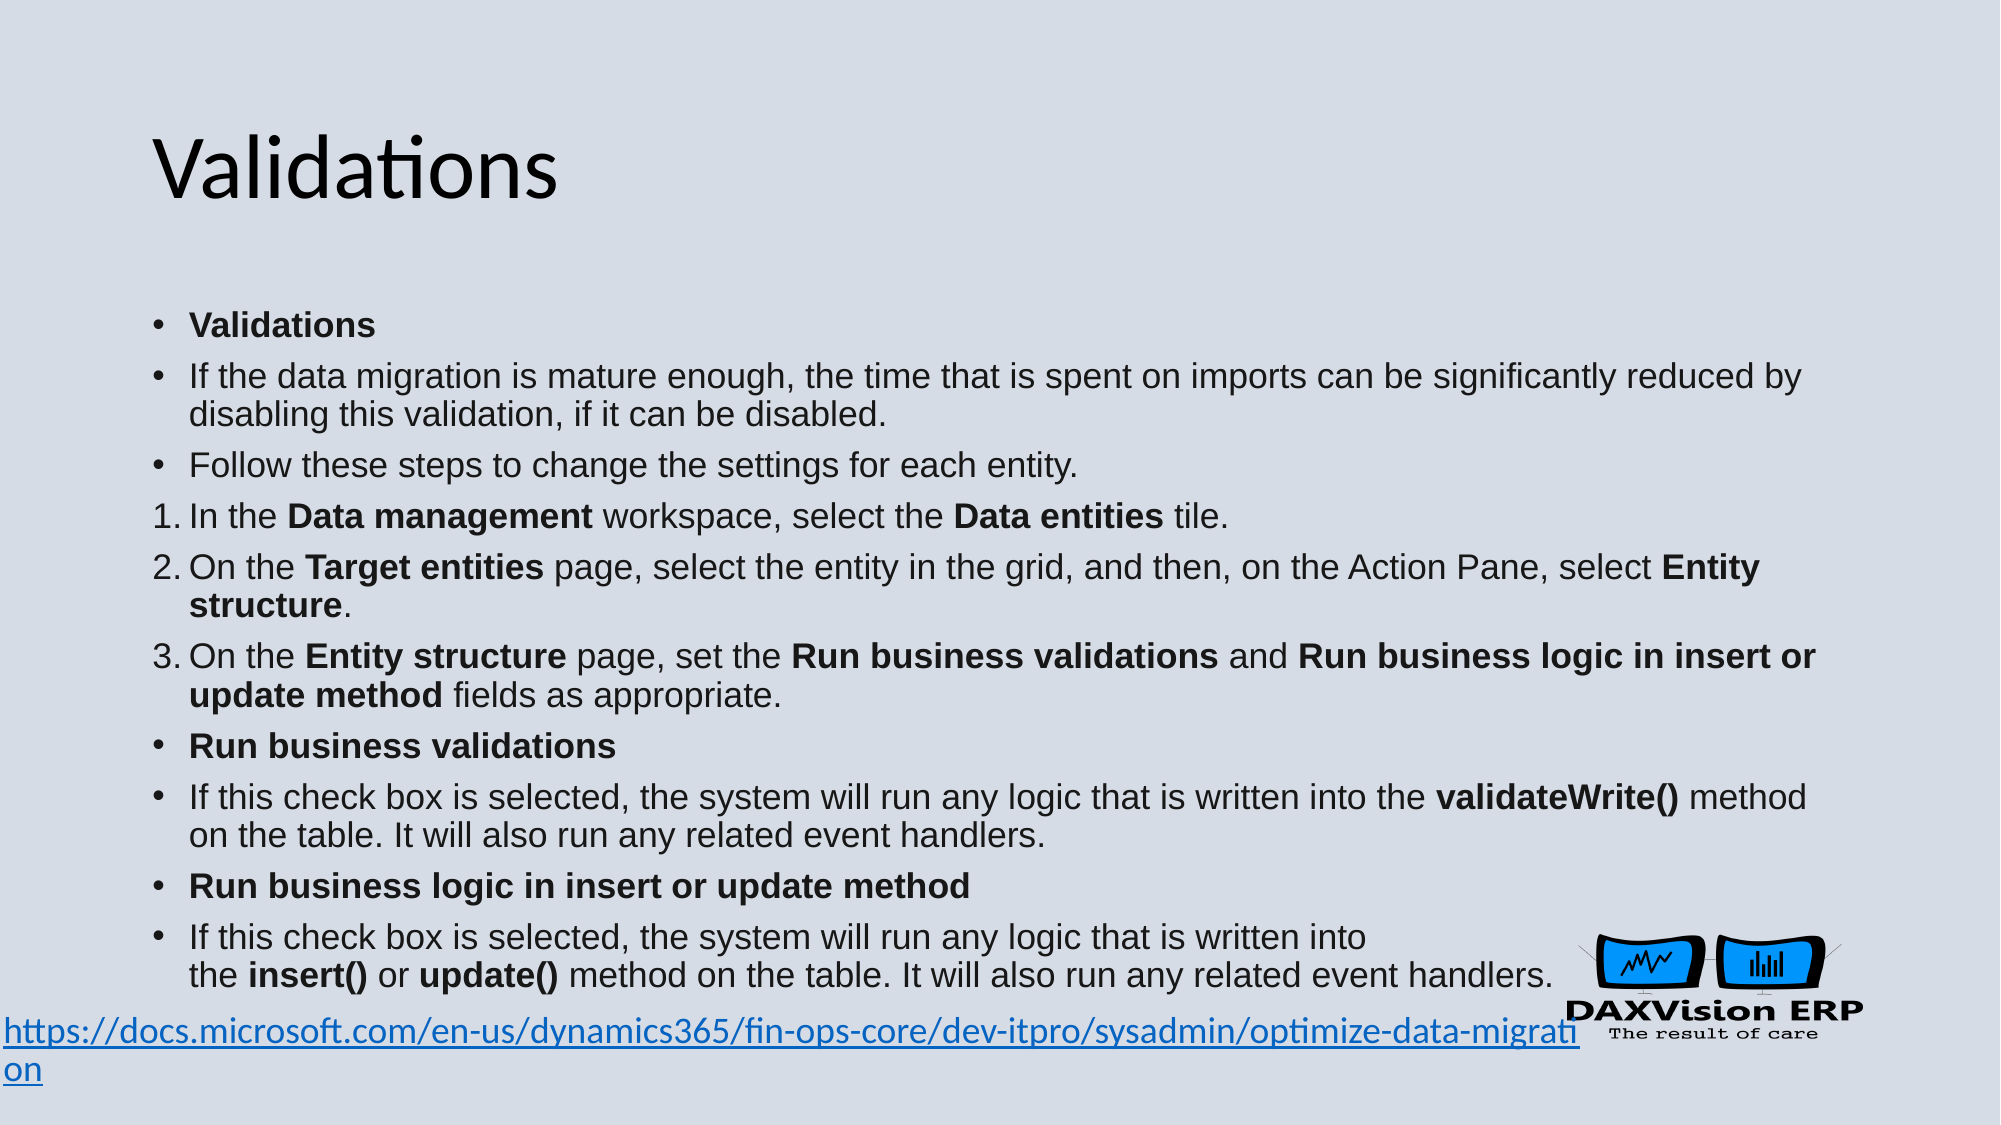

# Validations
Validations
If the data migration is mature enough, the time that is spent on imports can be significantly reduced by disabling this validation, if it can be disabled.
Follow these steps to change the settings for each entity.
In the Data management workspace, select the Data entities tile.
On the Target entities page, select the entity in the grid, and then, on the Action Pane, select Entity structure.
On the Entity structure page, set the Run business validations and Run business logic in insert or update method fields as appropriate.
Run business validations
If this check box is selected, the system will run any logic that is written into the validateWrite() method on the table. It will also run any related event handlers.
Run business logic in insert or update method
If this check box is selected, the system will run any logic that is written into the insert() or update() method on the table. It will also run any related event handlers.

https://docs.microsoft.com/en-us/dynamics365/fin-ops-core/dev-itpro/sysadmin/optimize-data-migration